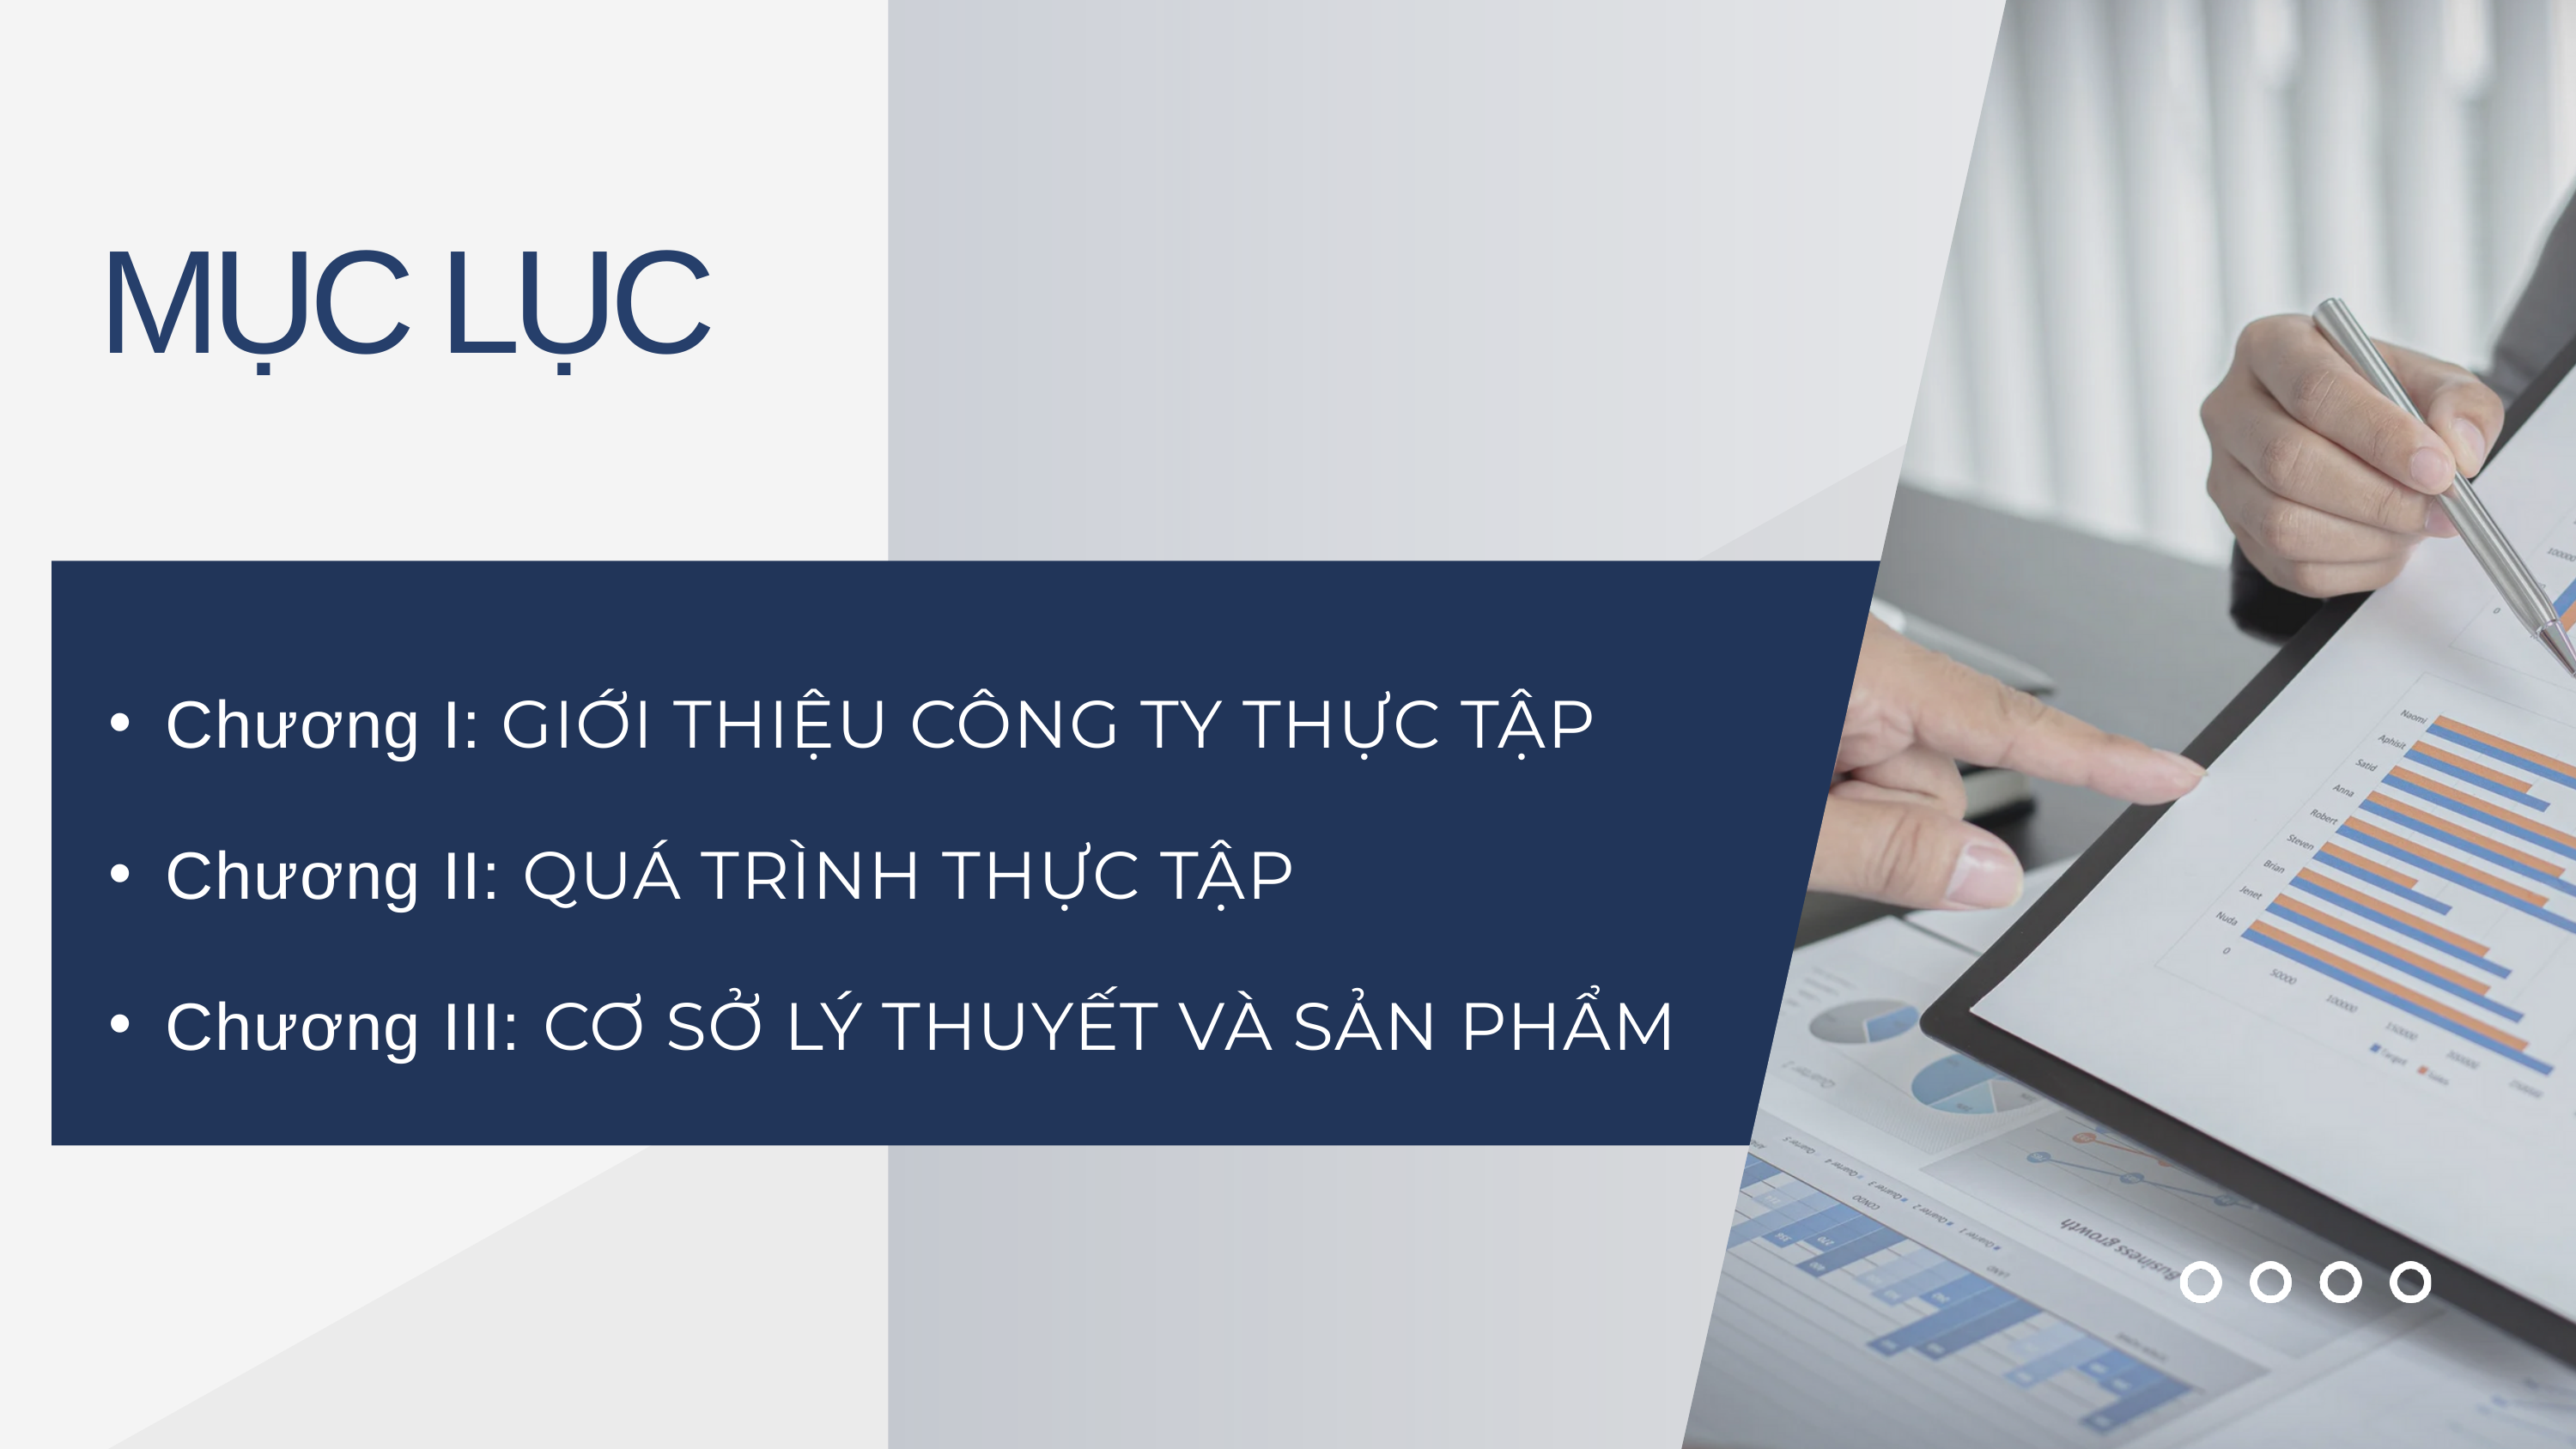

MỤC LỤC

Chương I: GIỚI THIỆU CÔNG TY THỰC TẬP
Chương II: QUÁ TRÌNH THỰC TẬP
Chương III: CƠ SỞ LÝ THUYẾT VÀ SẢN PHẨM